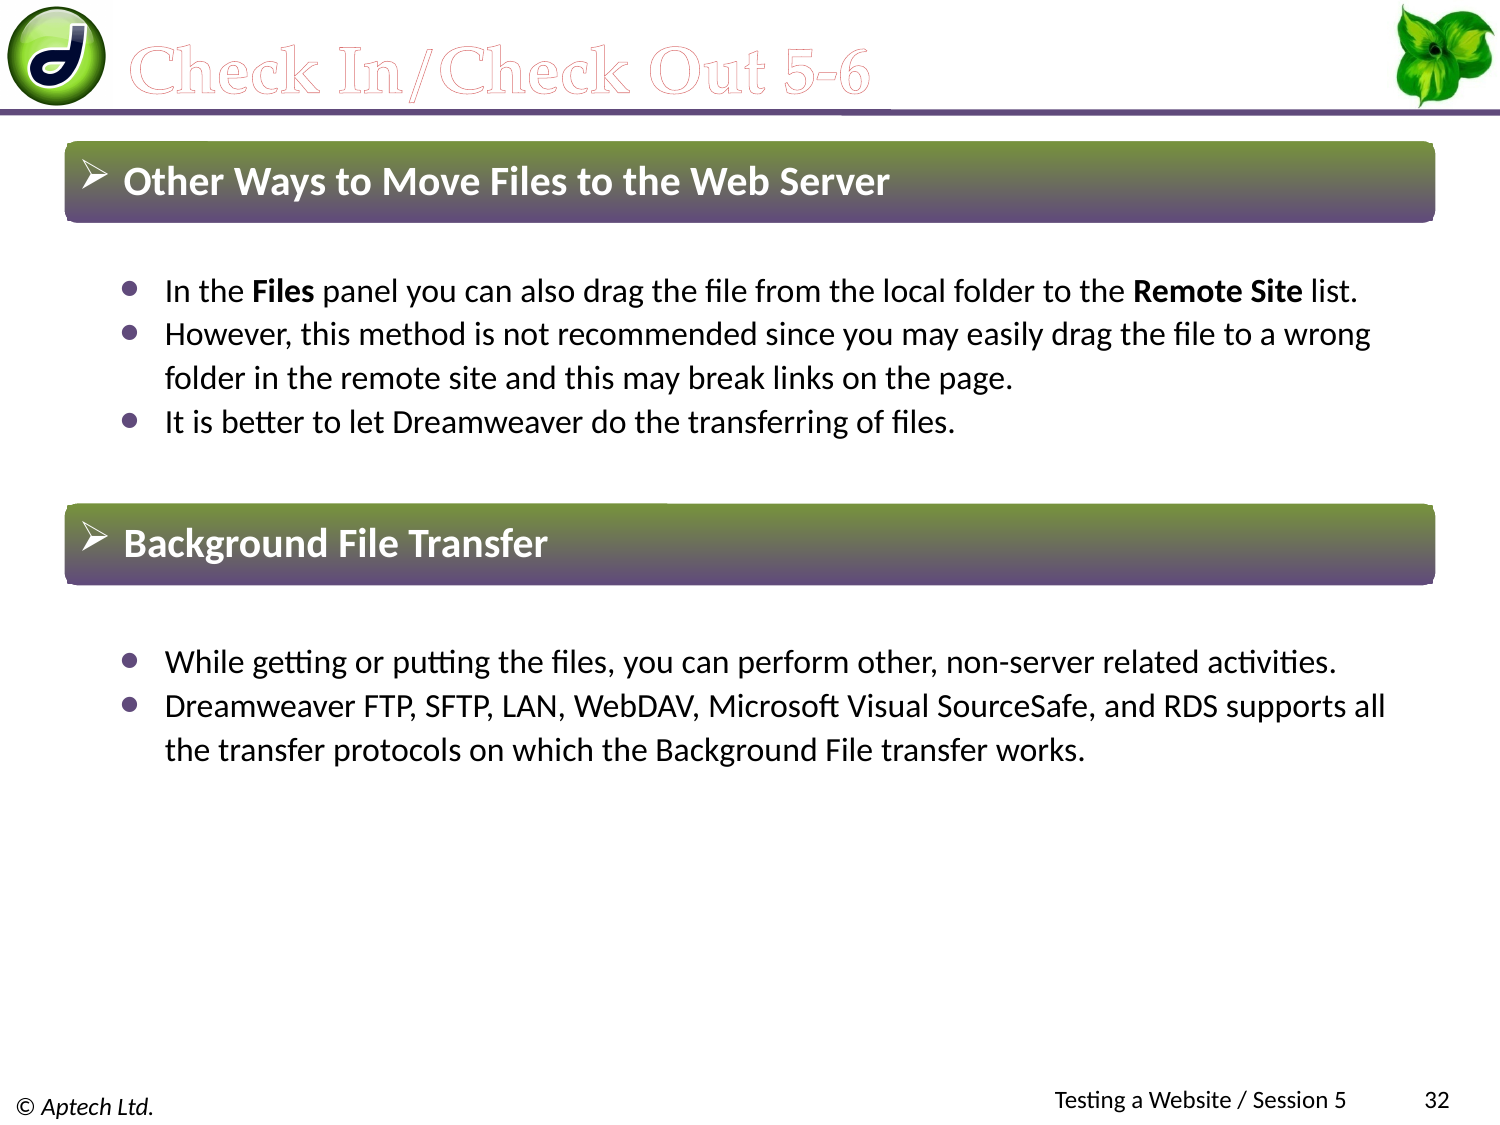

# Check In/Check Out 5-6

 Other Ways to Move Files to the Web Server
In the Files panel you can also drag the file from the local folder to the Remote Site list.
However, this method is not recommended since you may easily drag the file to a wrong folder in the remote site and this may break links on the page.
It is better to let Dreamweaver do the transferring of files.

 Background File Transfer
While getting or putting the files, you can perform other, non-server related activities.
Dreamweaver FTP, SFTP, LAN, WebDAV, Microsoft Visual SourceSafe, and RDS supports all the transfer protocols on which the Background File transfer works.
Testing a Website / Session 5
32